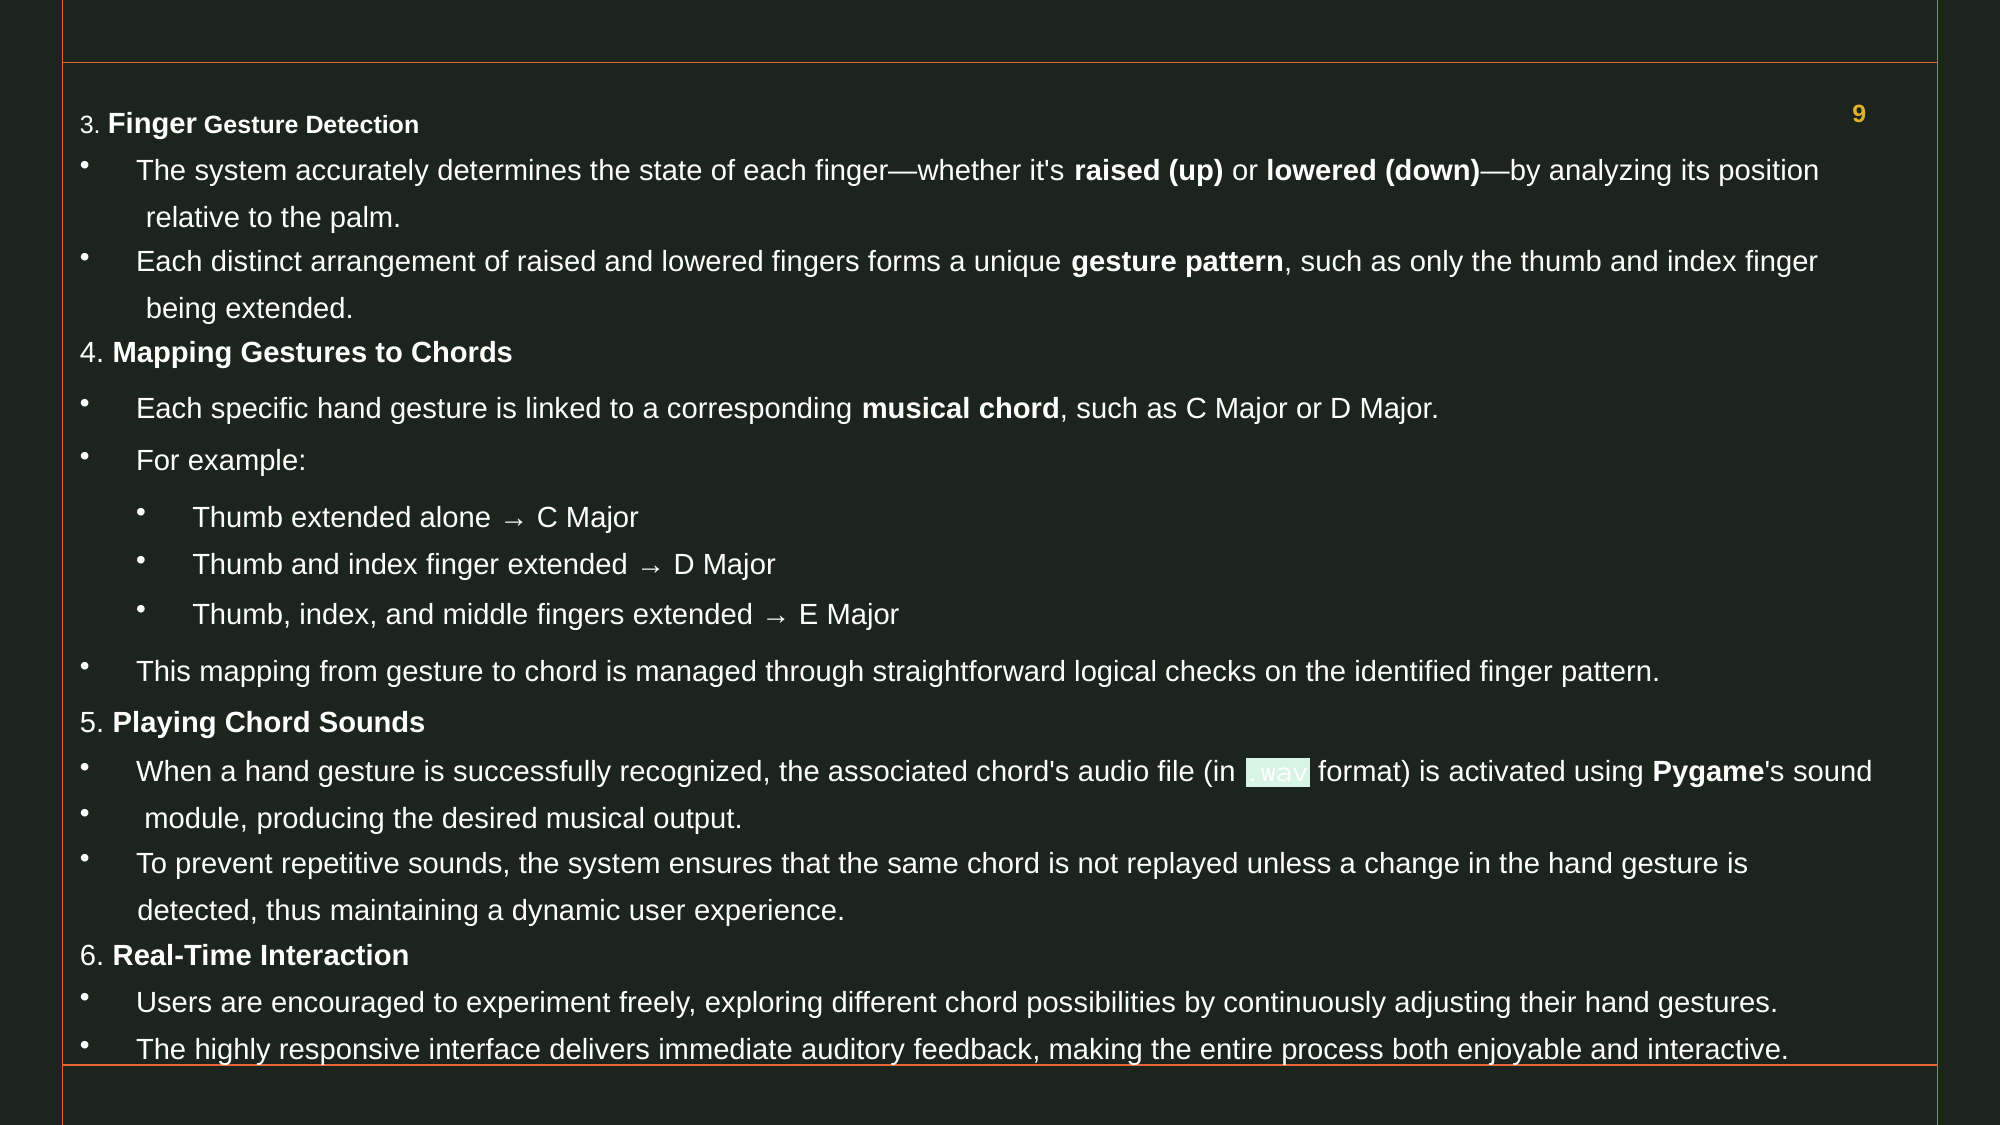

9
3. Finger Gesture Detection
The system accurately determines the state of each finger—whether it's raised (up) or lowered (down)—by analyzing its position
        relative to the palm.
Each distinct arrangement of raised and lowered fingers forms a unique gesture pattern, such as only the thumb and index finger
        being extended.
4. Mapping Gestures to Chords
Each specific hand gesture is linked to a corresponding musical chord, such as C Major or D Major.
For example:
Thumb extended alone → C Major
Thumb and index finger extended → D Major
Thumb, index, and middle fingers extended → E Major
This mapping from gesture to chord is managed through straightforward logical checks on the identified finger pattern.
5. Playing Chord Sounds
When a hand gesture is successfully recognized, the associated chord's audio file (in .wav format) is activated using Pygame's sound
 module, producing the desired musical output.
To prevent repetitive sounds, the system ensures that the same chord is not replayed unless a change in the hand gesture is
       detected, thus maintaining a dynamic user experience.
6. Real-Time Interaction
Users are encouraged to experiment freely, exploring different chord possibilities by continuously adjusting their hand gestures.
The highly responsive interface delivers immediate auditory feedback, making the entire process both enjoyable and interactive.